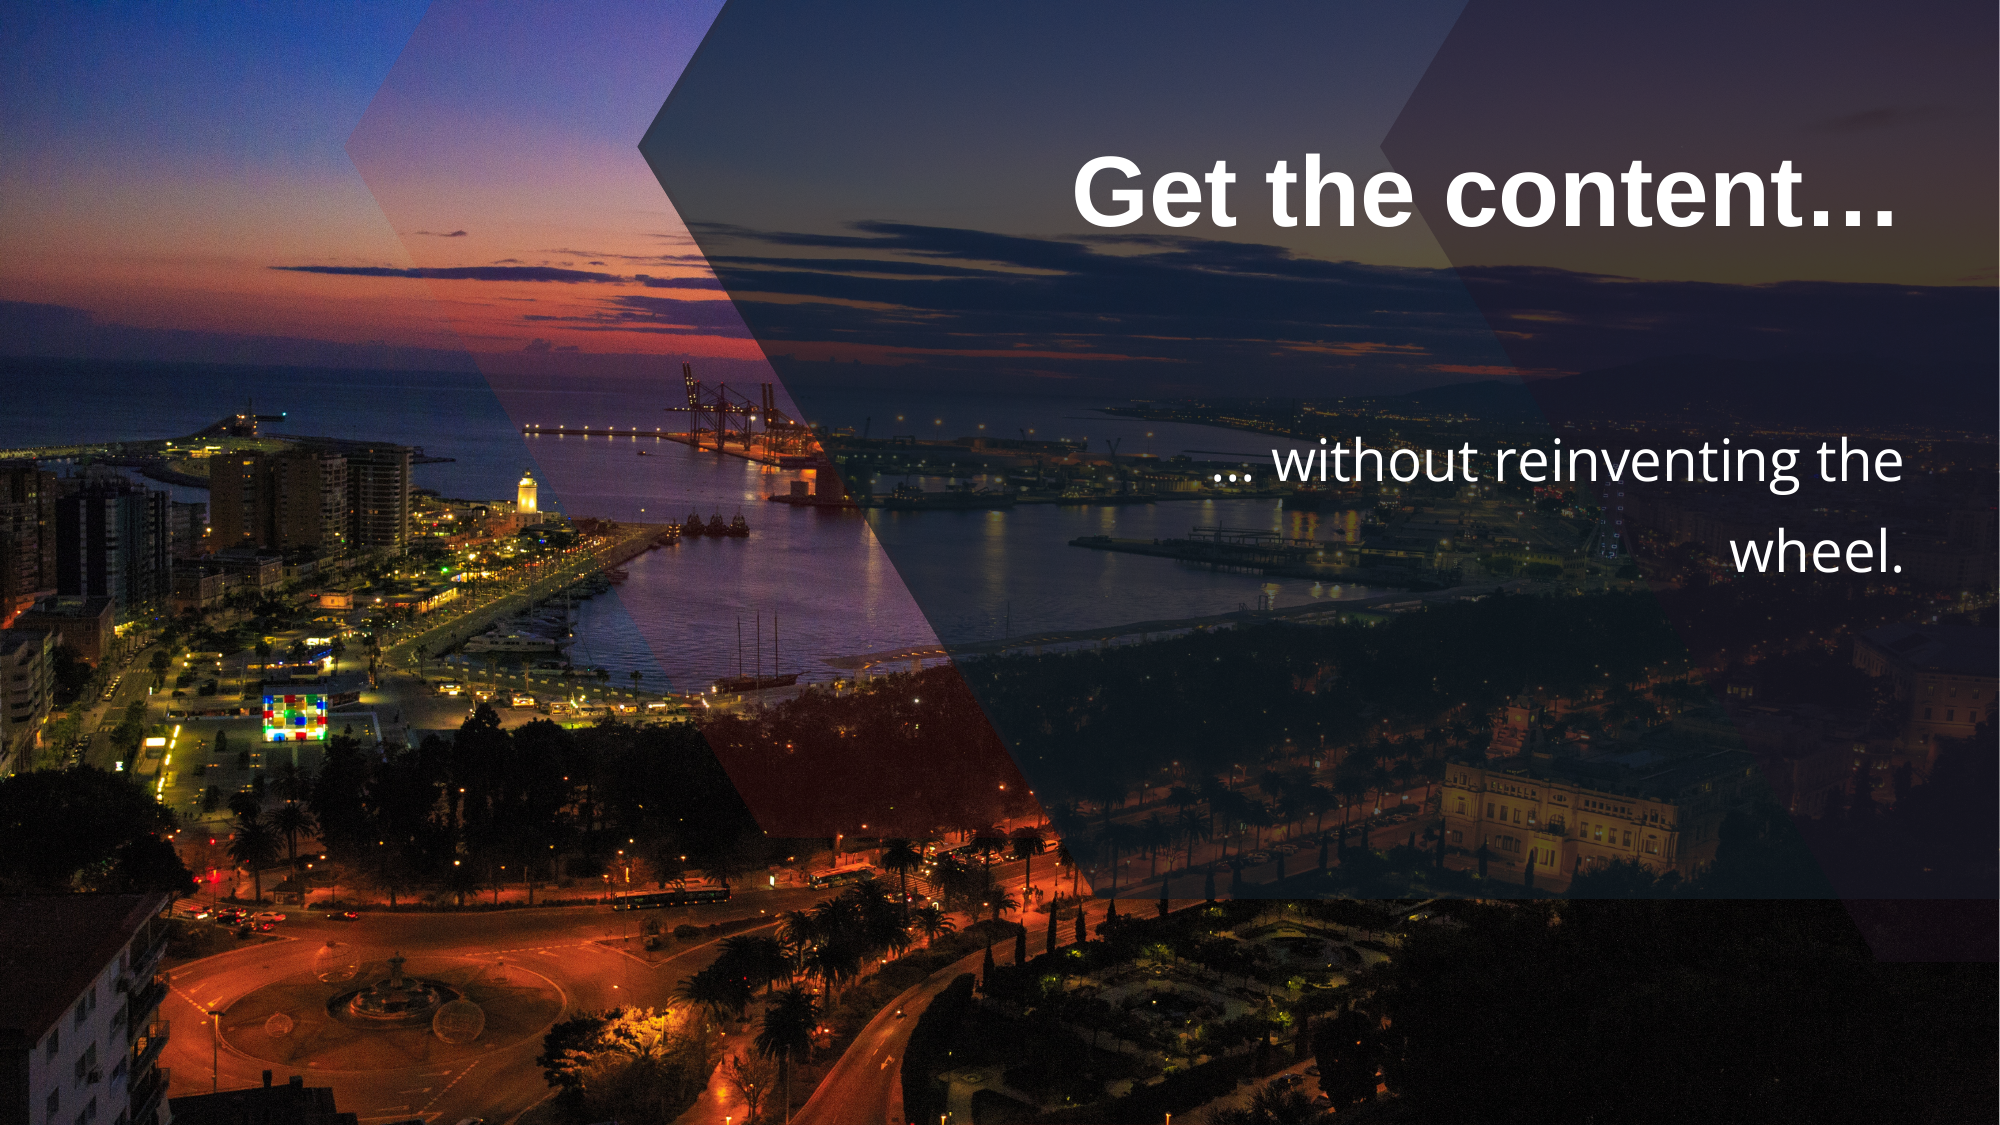

# Get the content…
… without reinventing the wheel.